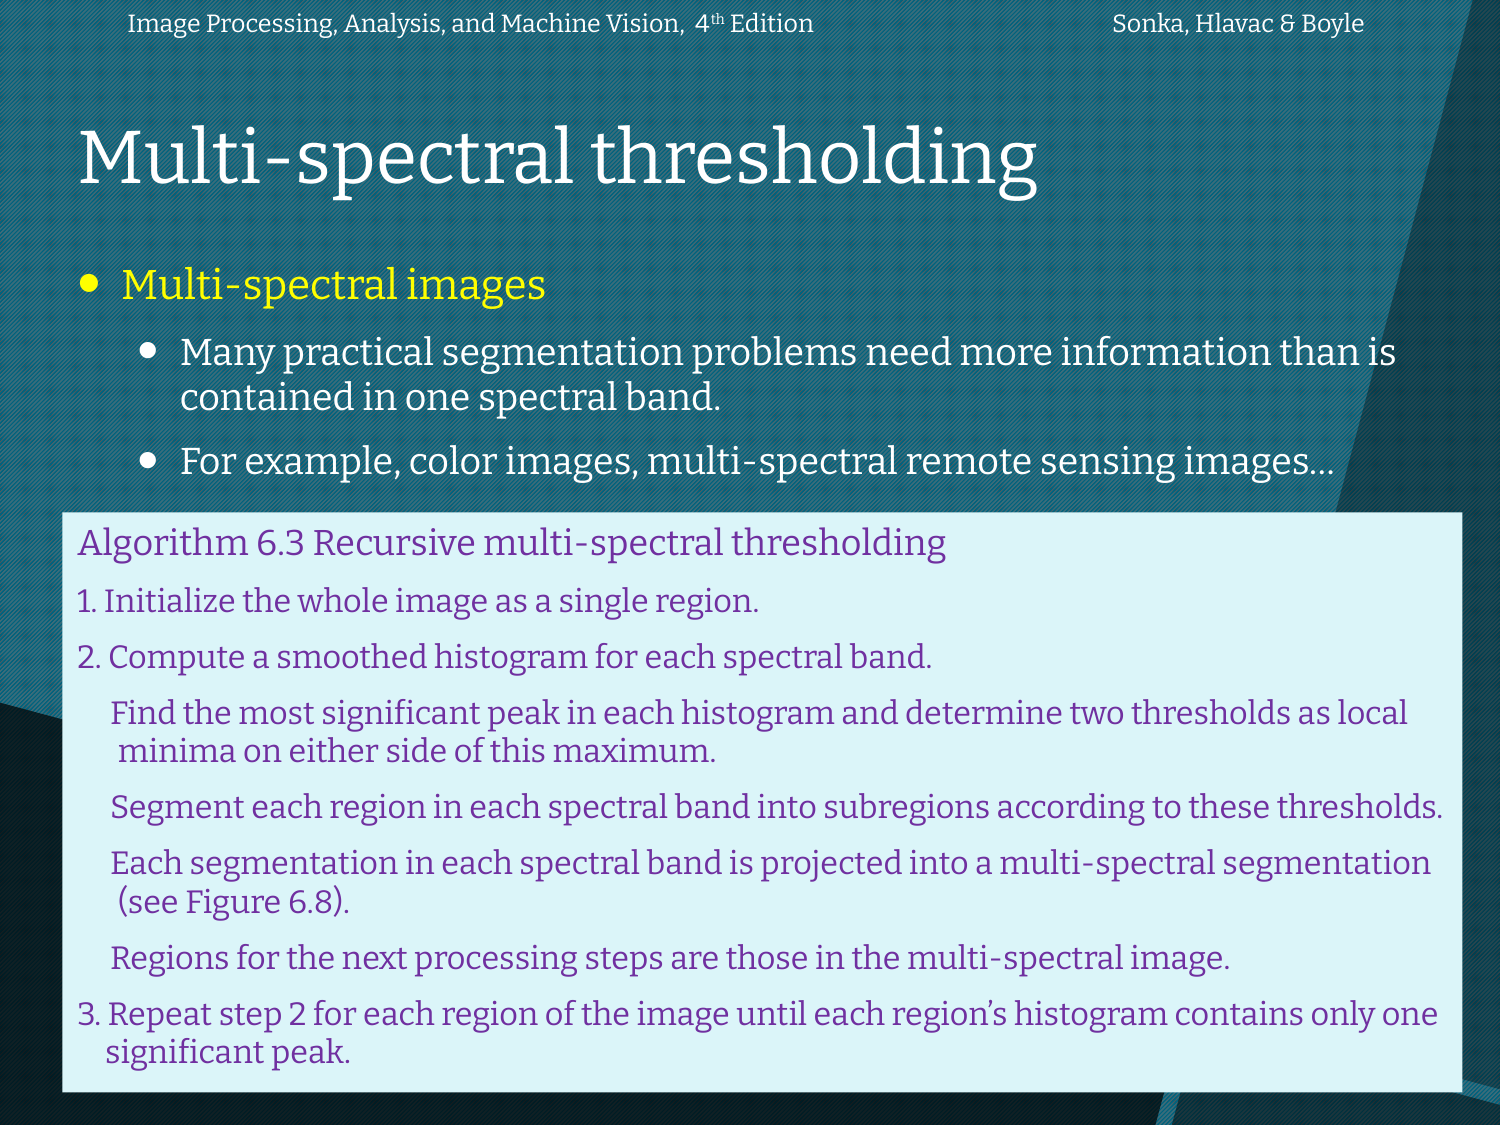

Image Processing, Analysis, and Machine Vision,  4th Edition		                 Sonka, Hlavac & Boyle
# Multi-spectral thresholding
Multi-spectral images
Many practical segmentation problems need more information than is contained in one spectral band.
For example, color images, multi-spectral remote sensing images…
Algorithm 6.3 Recursive multi-spectral thresholding
1. Initialize the whole image as a single region.
2. Compute a smoothed histogram for each spectral band.
     Find the most significant peak in each histogram and determine two thresholds as local minima on either side of this maximum.
     Segment each region in each spectral band into subregions according to these thresholds.
     Each segmentation in each spectral band is projected into a multi-spectral segmentation (see Figure 6.8).
     Regions for the next processing steps are those in the multi-spectral image.
3. Repeat step 2 for each region of the image until each region’s histogram contains only one significant peak.
20
© 2015 Cengage Learning Engineering. All Rights Reserved.